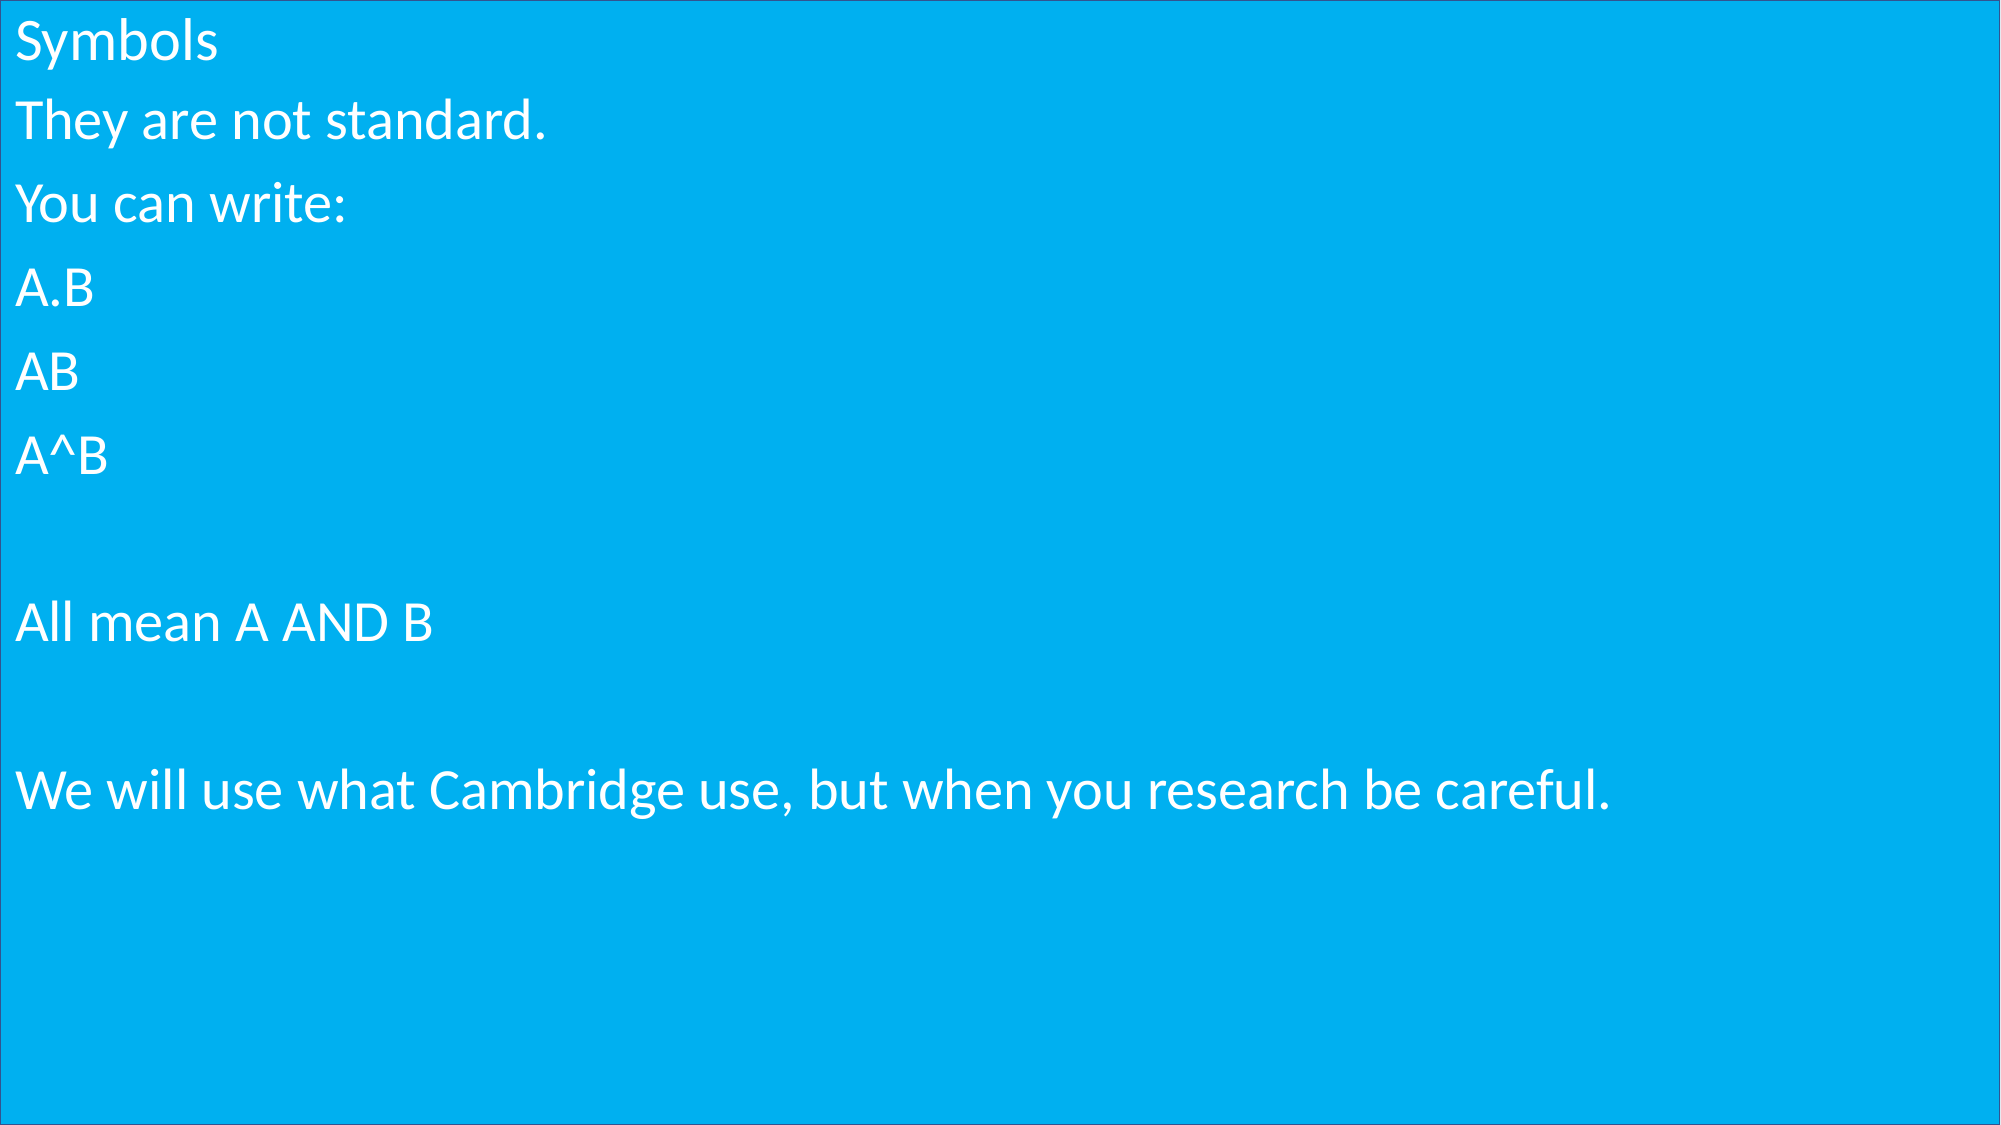

# Symbols
They are not standard.
You can write:
A.B
AB
A^B

All mean A AND B

We will use what Cambridge use, but when you research be careful.